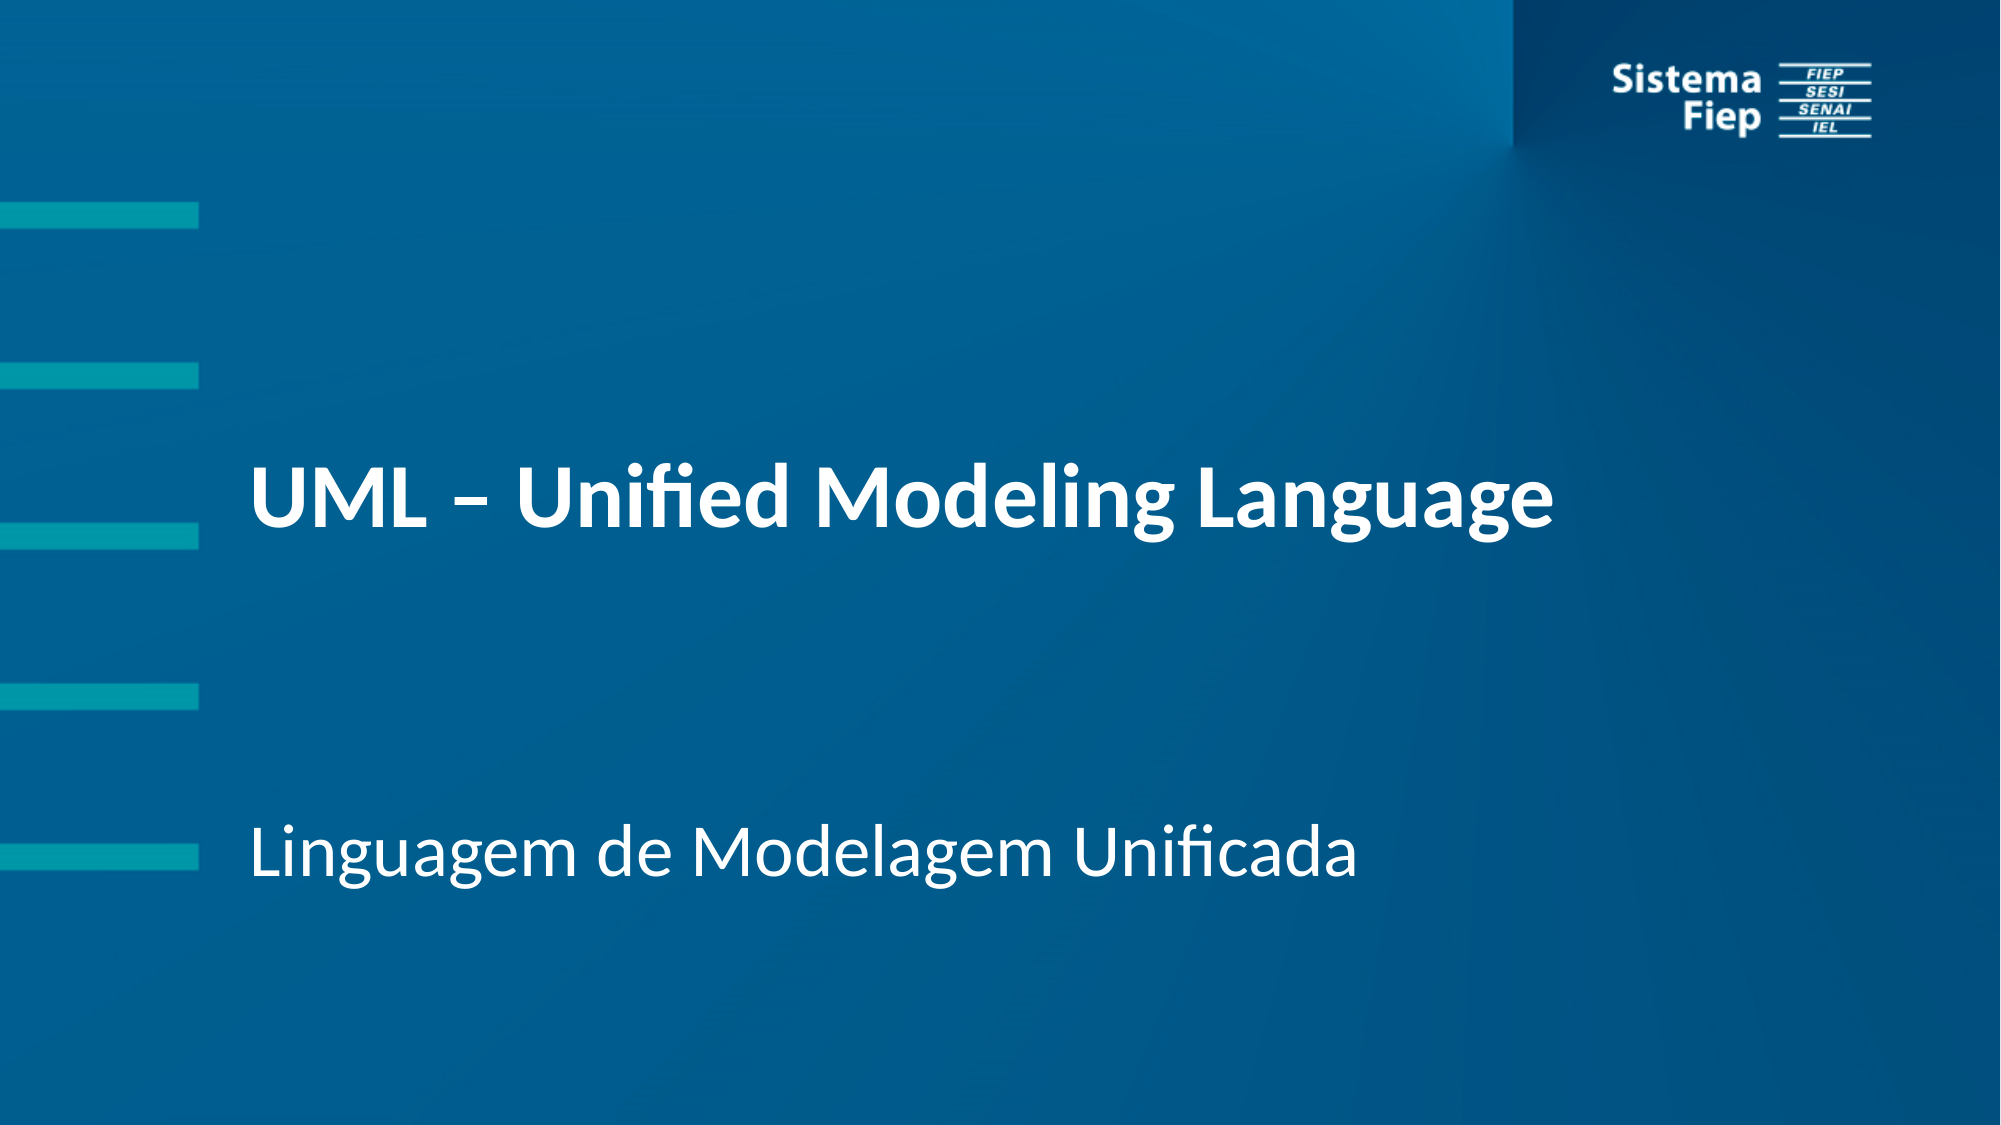

# UML – Unified Modeling Language
Linguagem de Modelagem Unificada